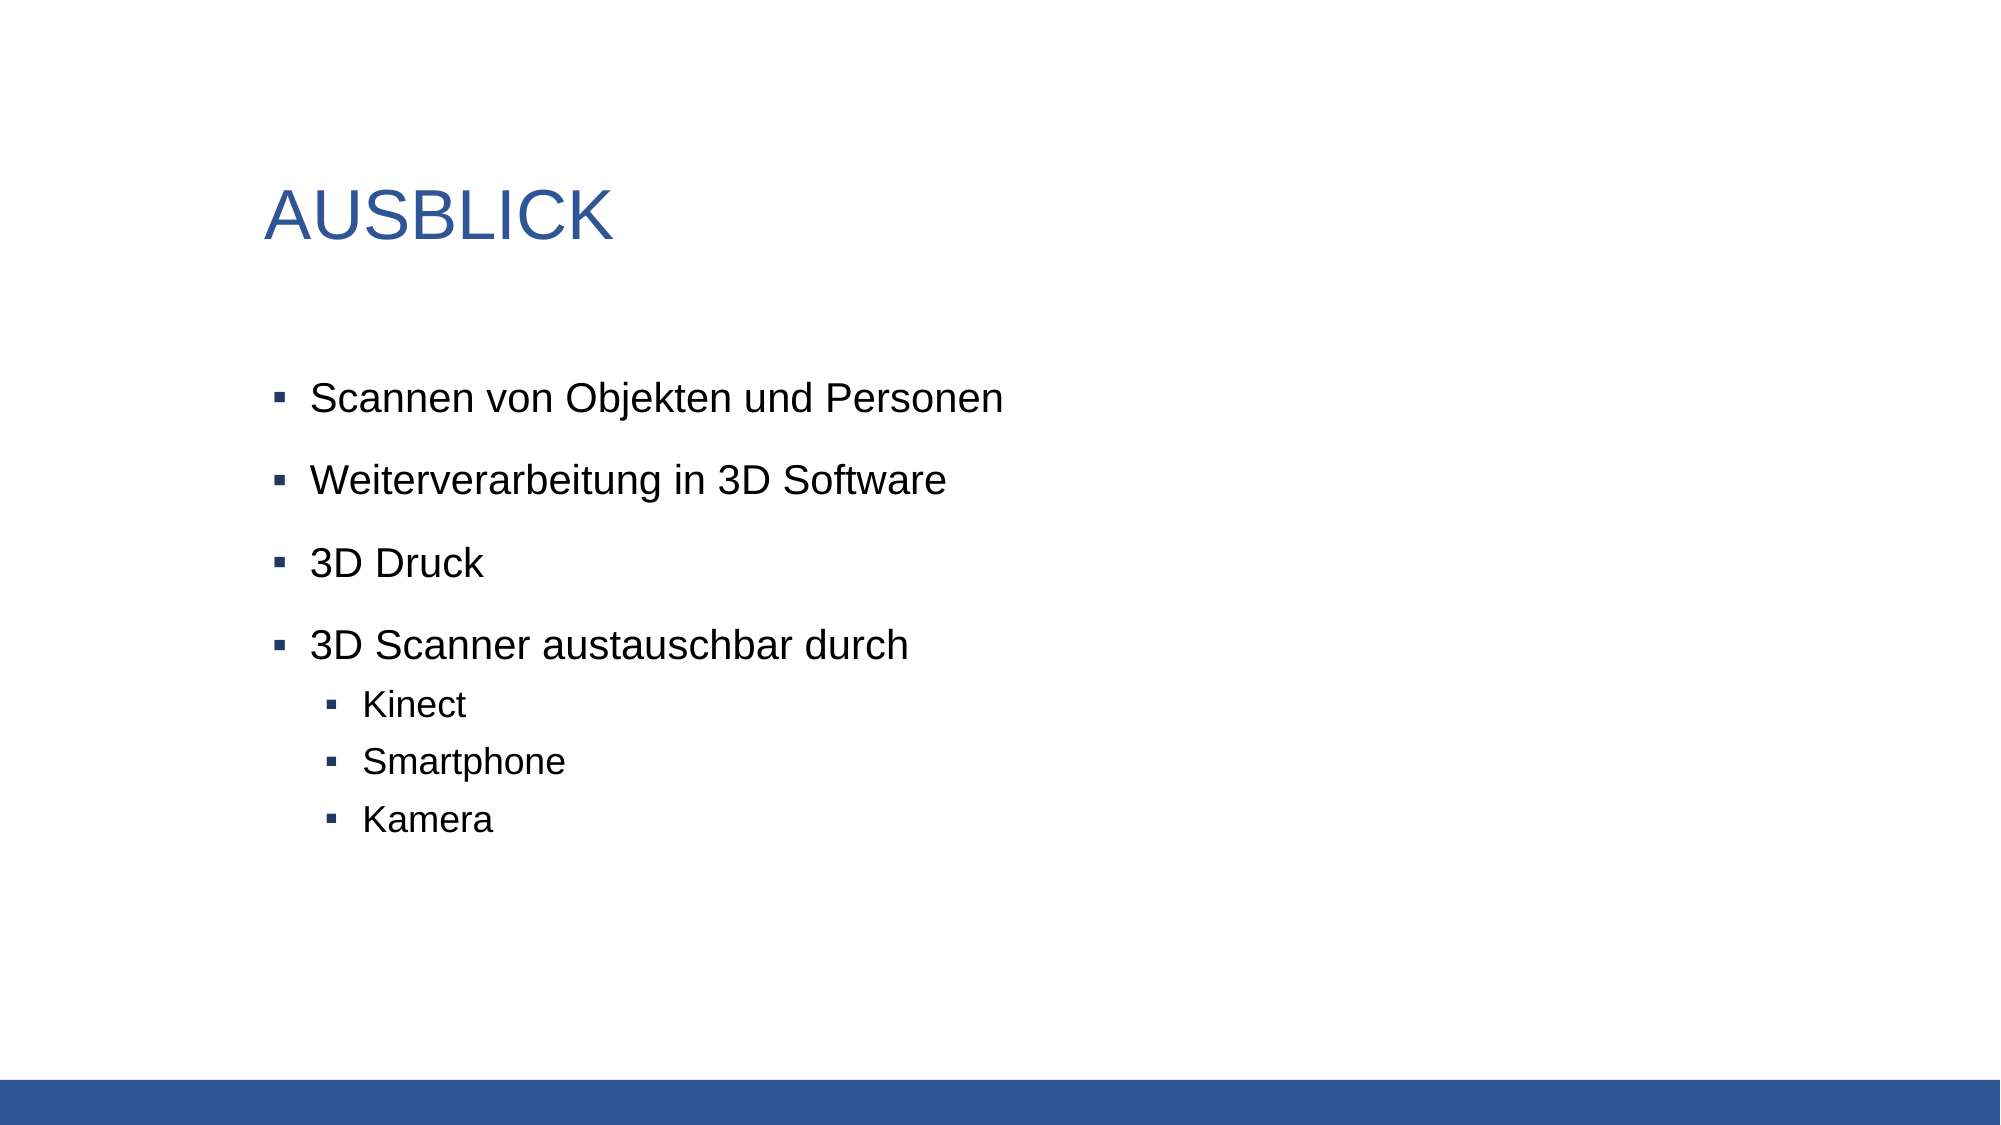

# Ausblick

Scannen von Objekten und Personen
Weiterverarbeitung in 3D Software
3D Druck
3D Scanner austauschbar durch
Kinect
Smartphone
Kamera